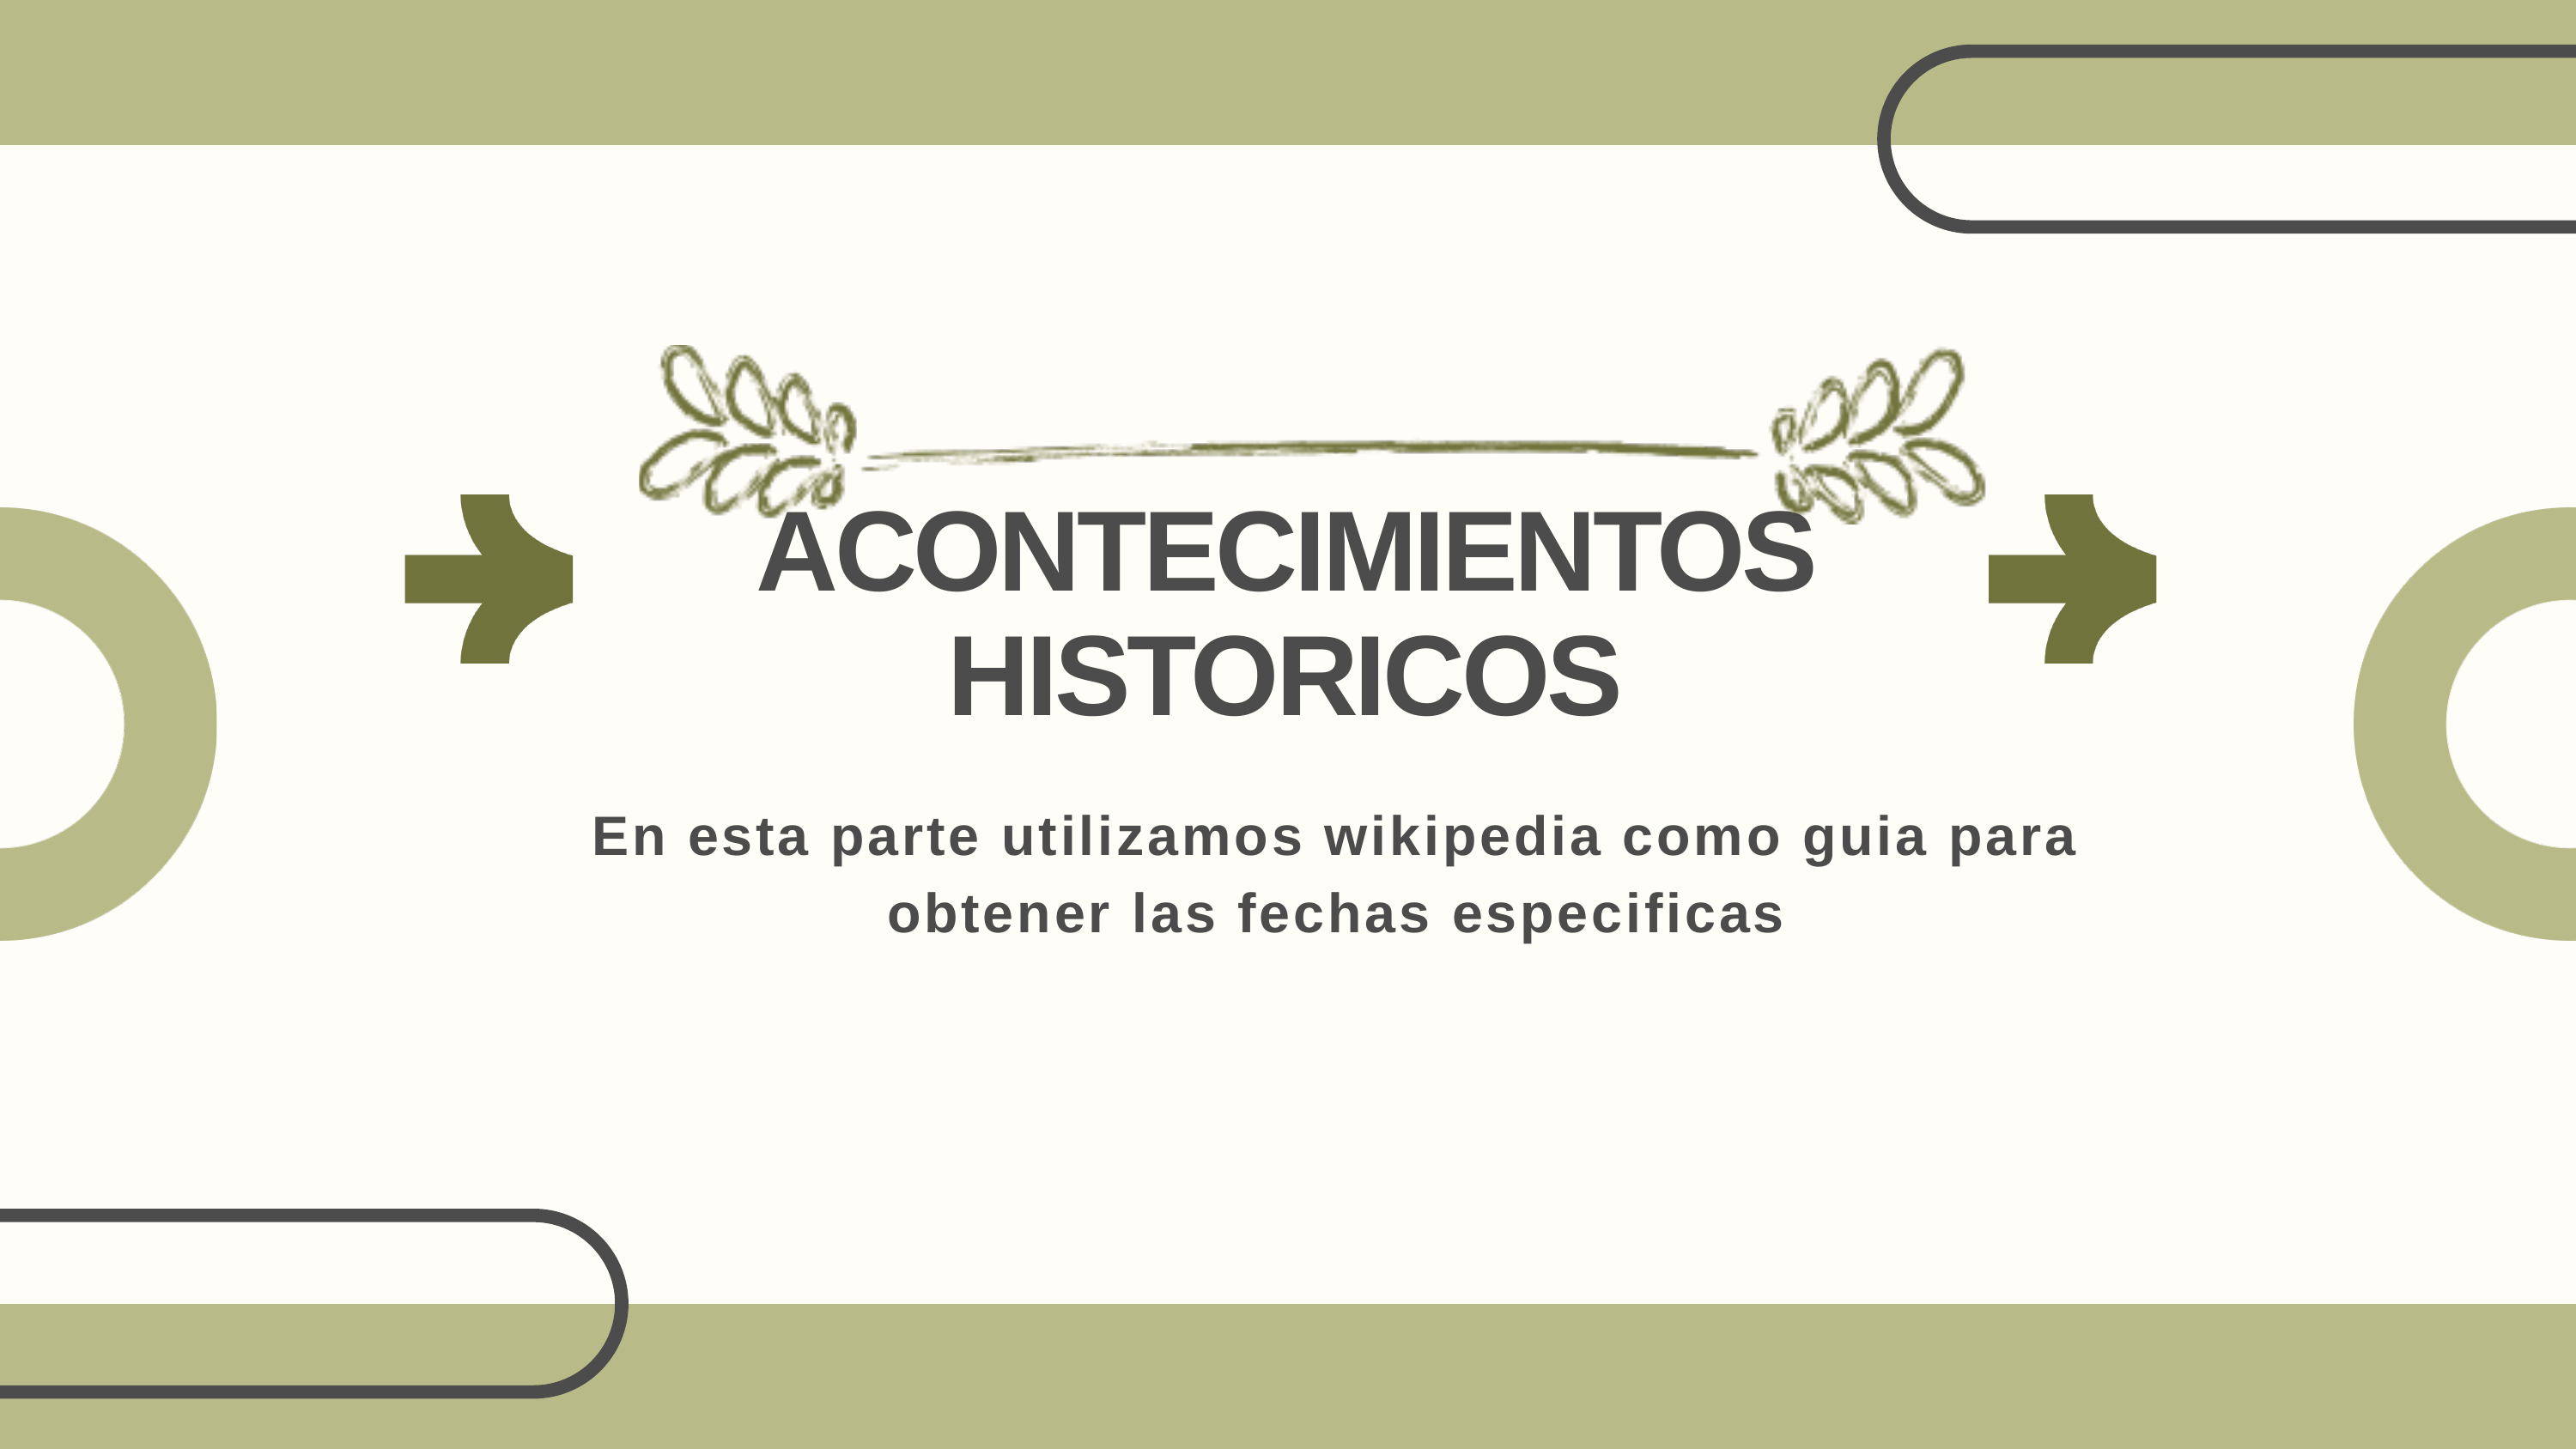

ACONTECIMIENTOS HISTORICOS

En esta parte utilizamos wikipedia como guia para obtener las fechas especificas